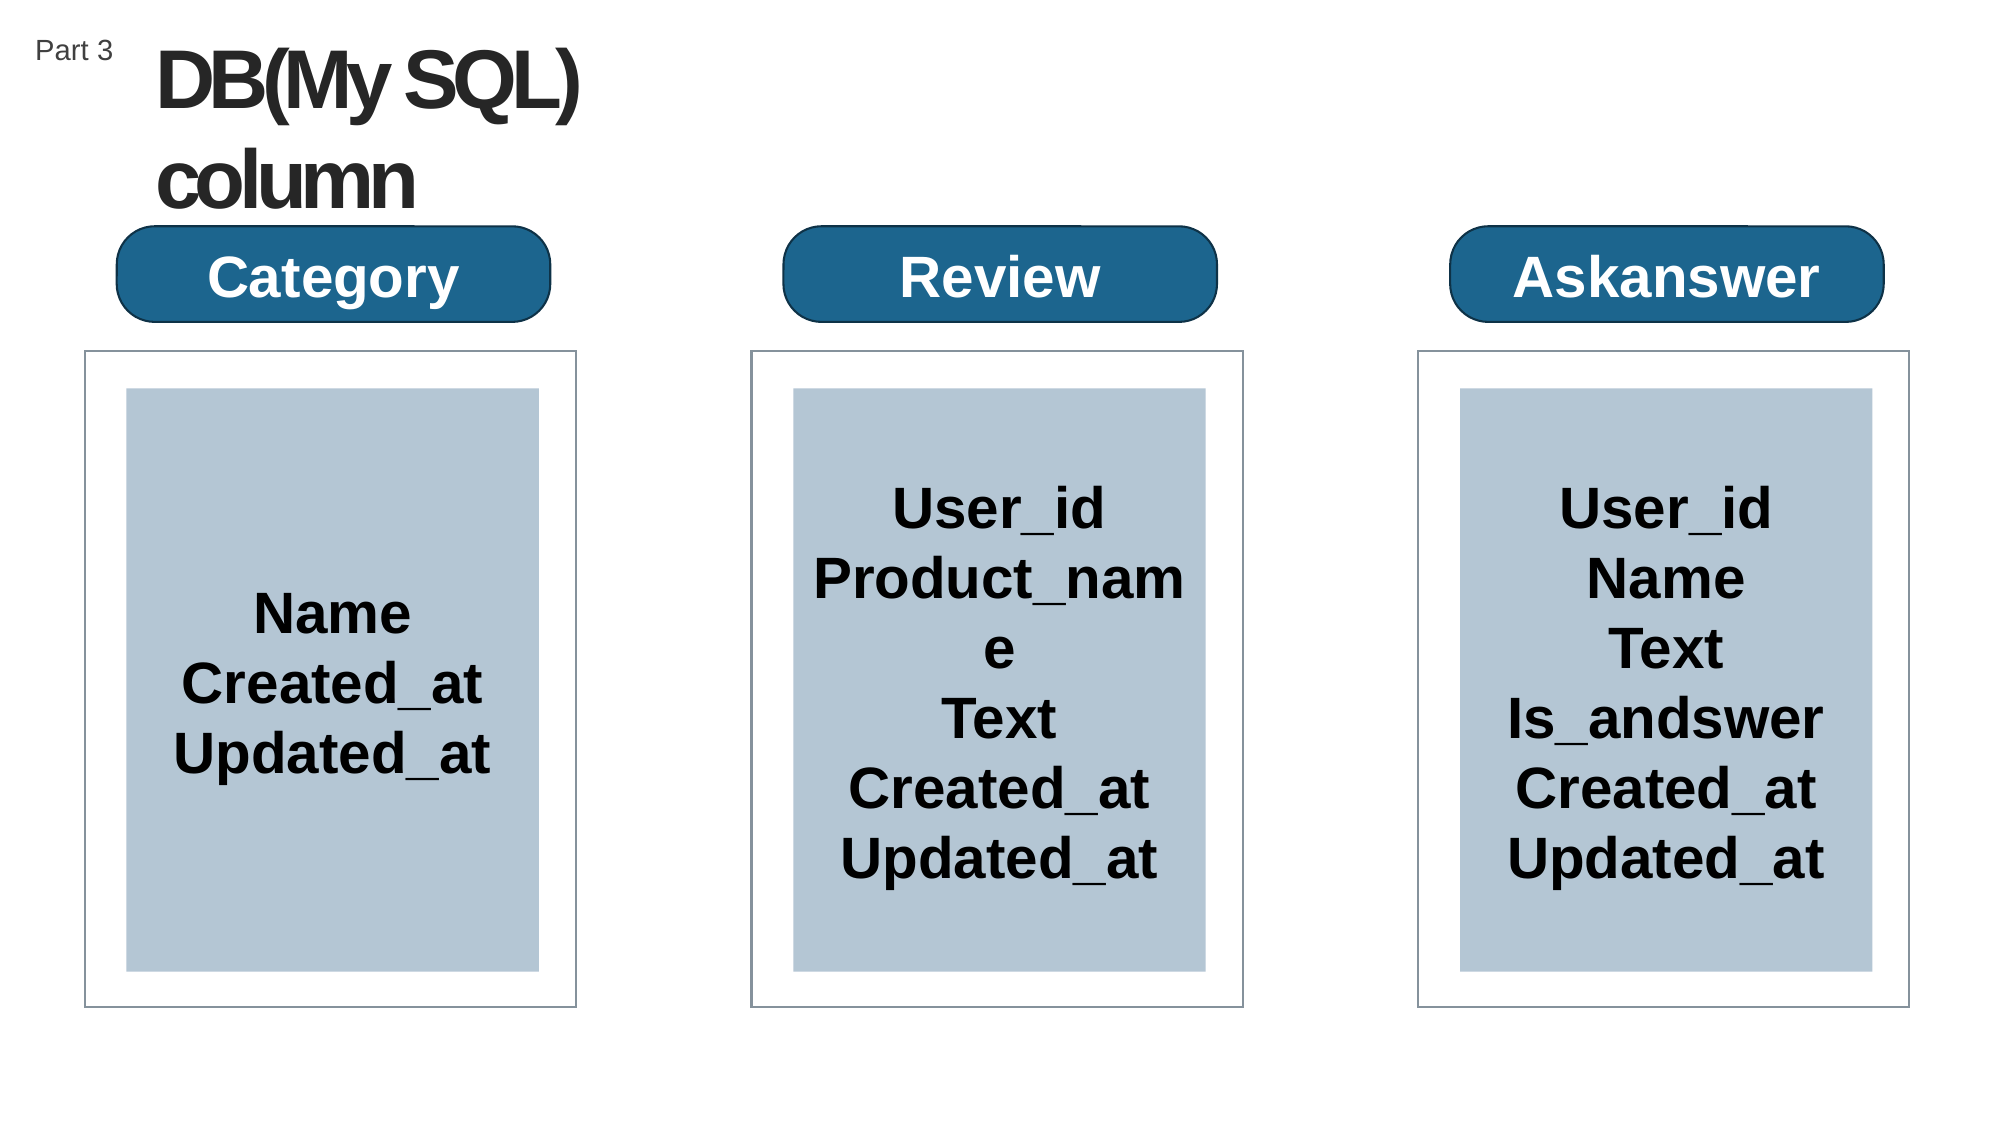

DB(My SQL) column
Part 3
Category
Review
Askanswer

Name
Created_at
Updated_at
User_id
Product_name
Text
Created_at
Updated_at
User_id
Name
Text
Is_andswer
Created_at
Updated_at